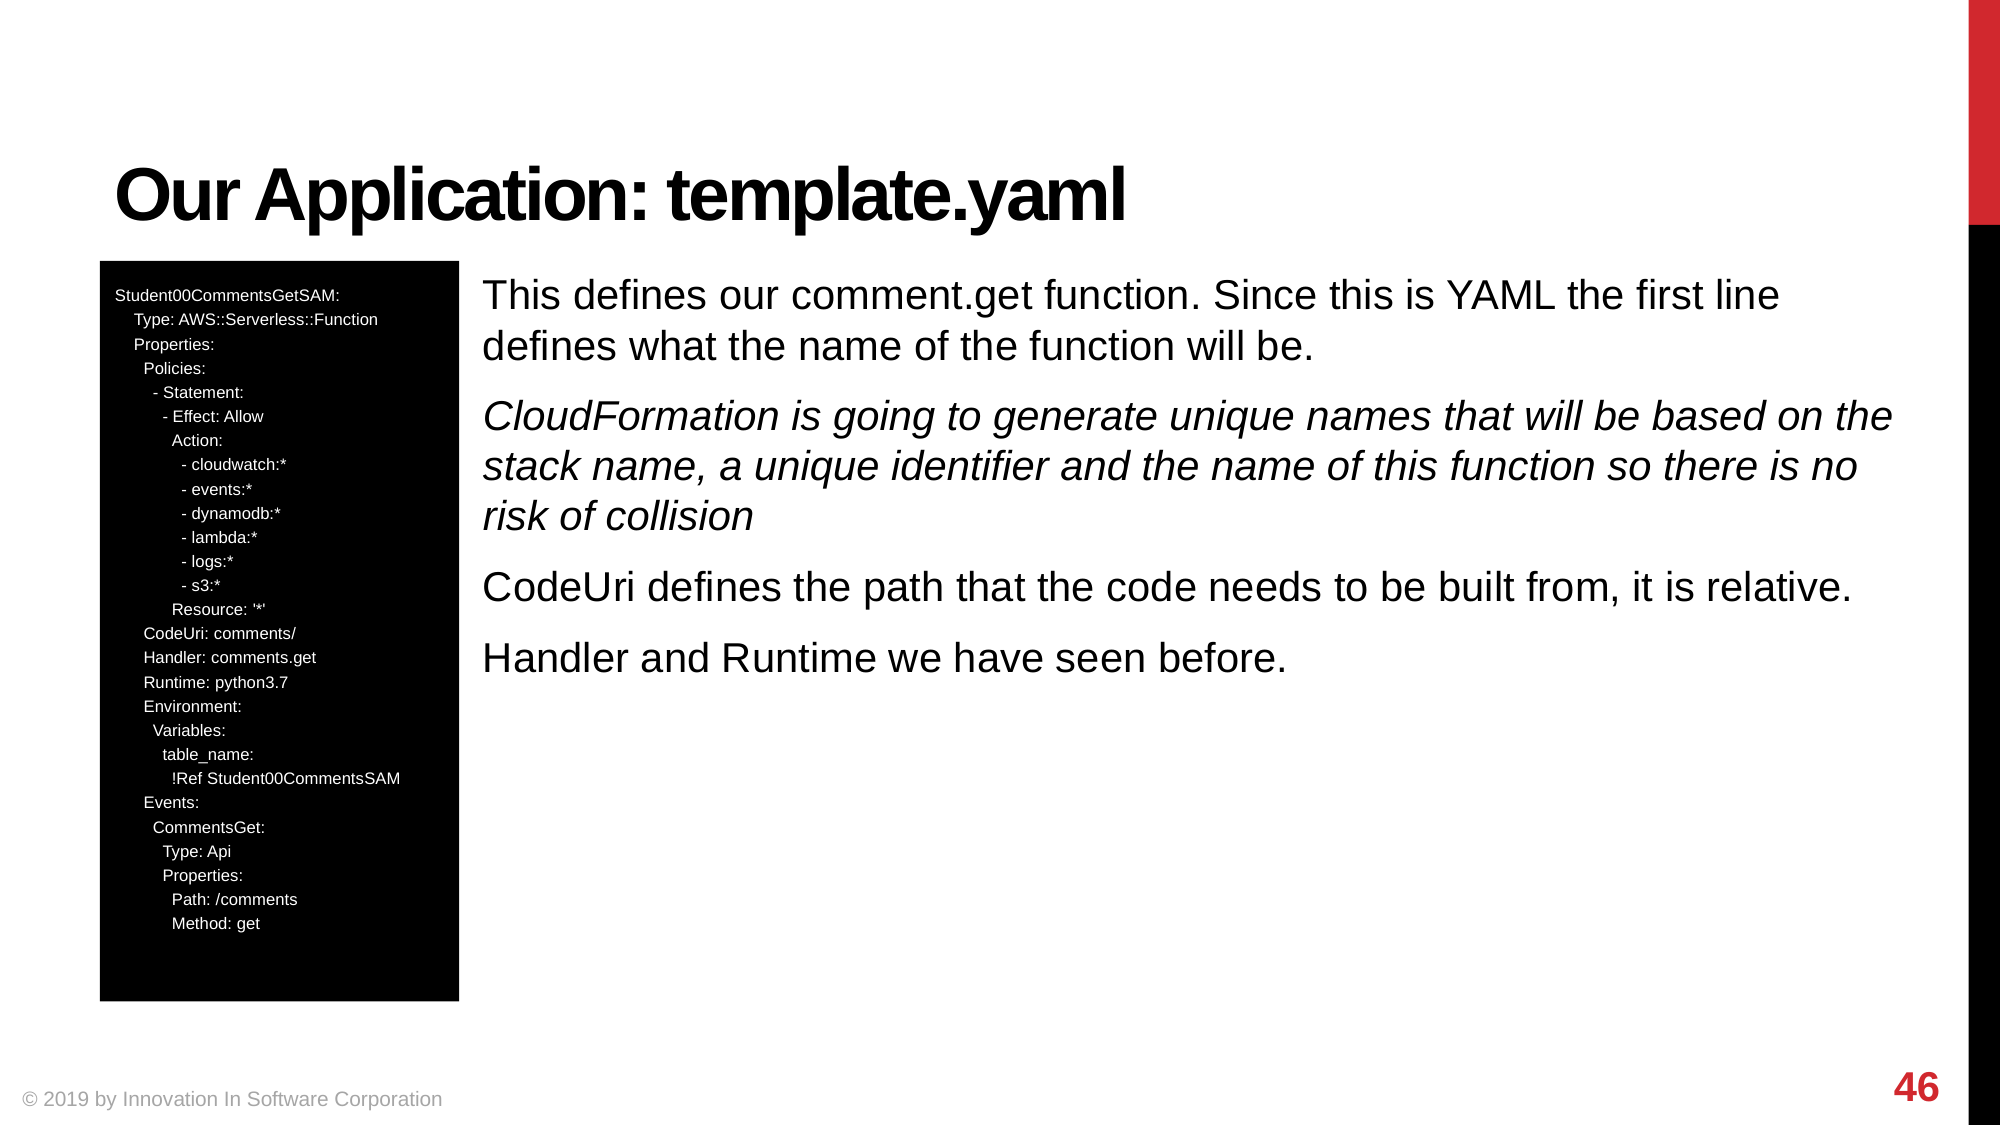

# Our Application: template.yaml

Student00CommentsGetSAM:
    Type: AWS::Serverless::Function
    Properties:
      Policies:
        - Statement:
          - Effect: Allow
            Action:
              - cloudwatch:*
              - events:*
              - dynamodb:*
              - lambda:*
              - logs:*
              - s3:*
            Resource: '*'
      CodeUri: comments/
      Handler: comments.get
      Runtime: python3.7
      Environment:
        Variables:
          table_name:
            !Ref Student00CommentsSAM
      Events:
        CommentsGet:
          Type: Api
          Properties:
            Path: /comments
            Method: get
This defines our comment.get function. Since this is YAML the first line defines what the name of the function will be.
CloudFormation is going to generate unique names that will be based on the stack name, a unique identifier and the name of this function so there is no risk of collision
CodeUri defines the path that the code needs to be built from, it is relative.
Handler and Runtime we have seen before.
46
© 2019 by Innovation In Software Corporation